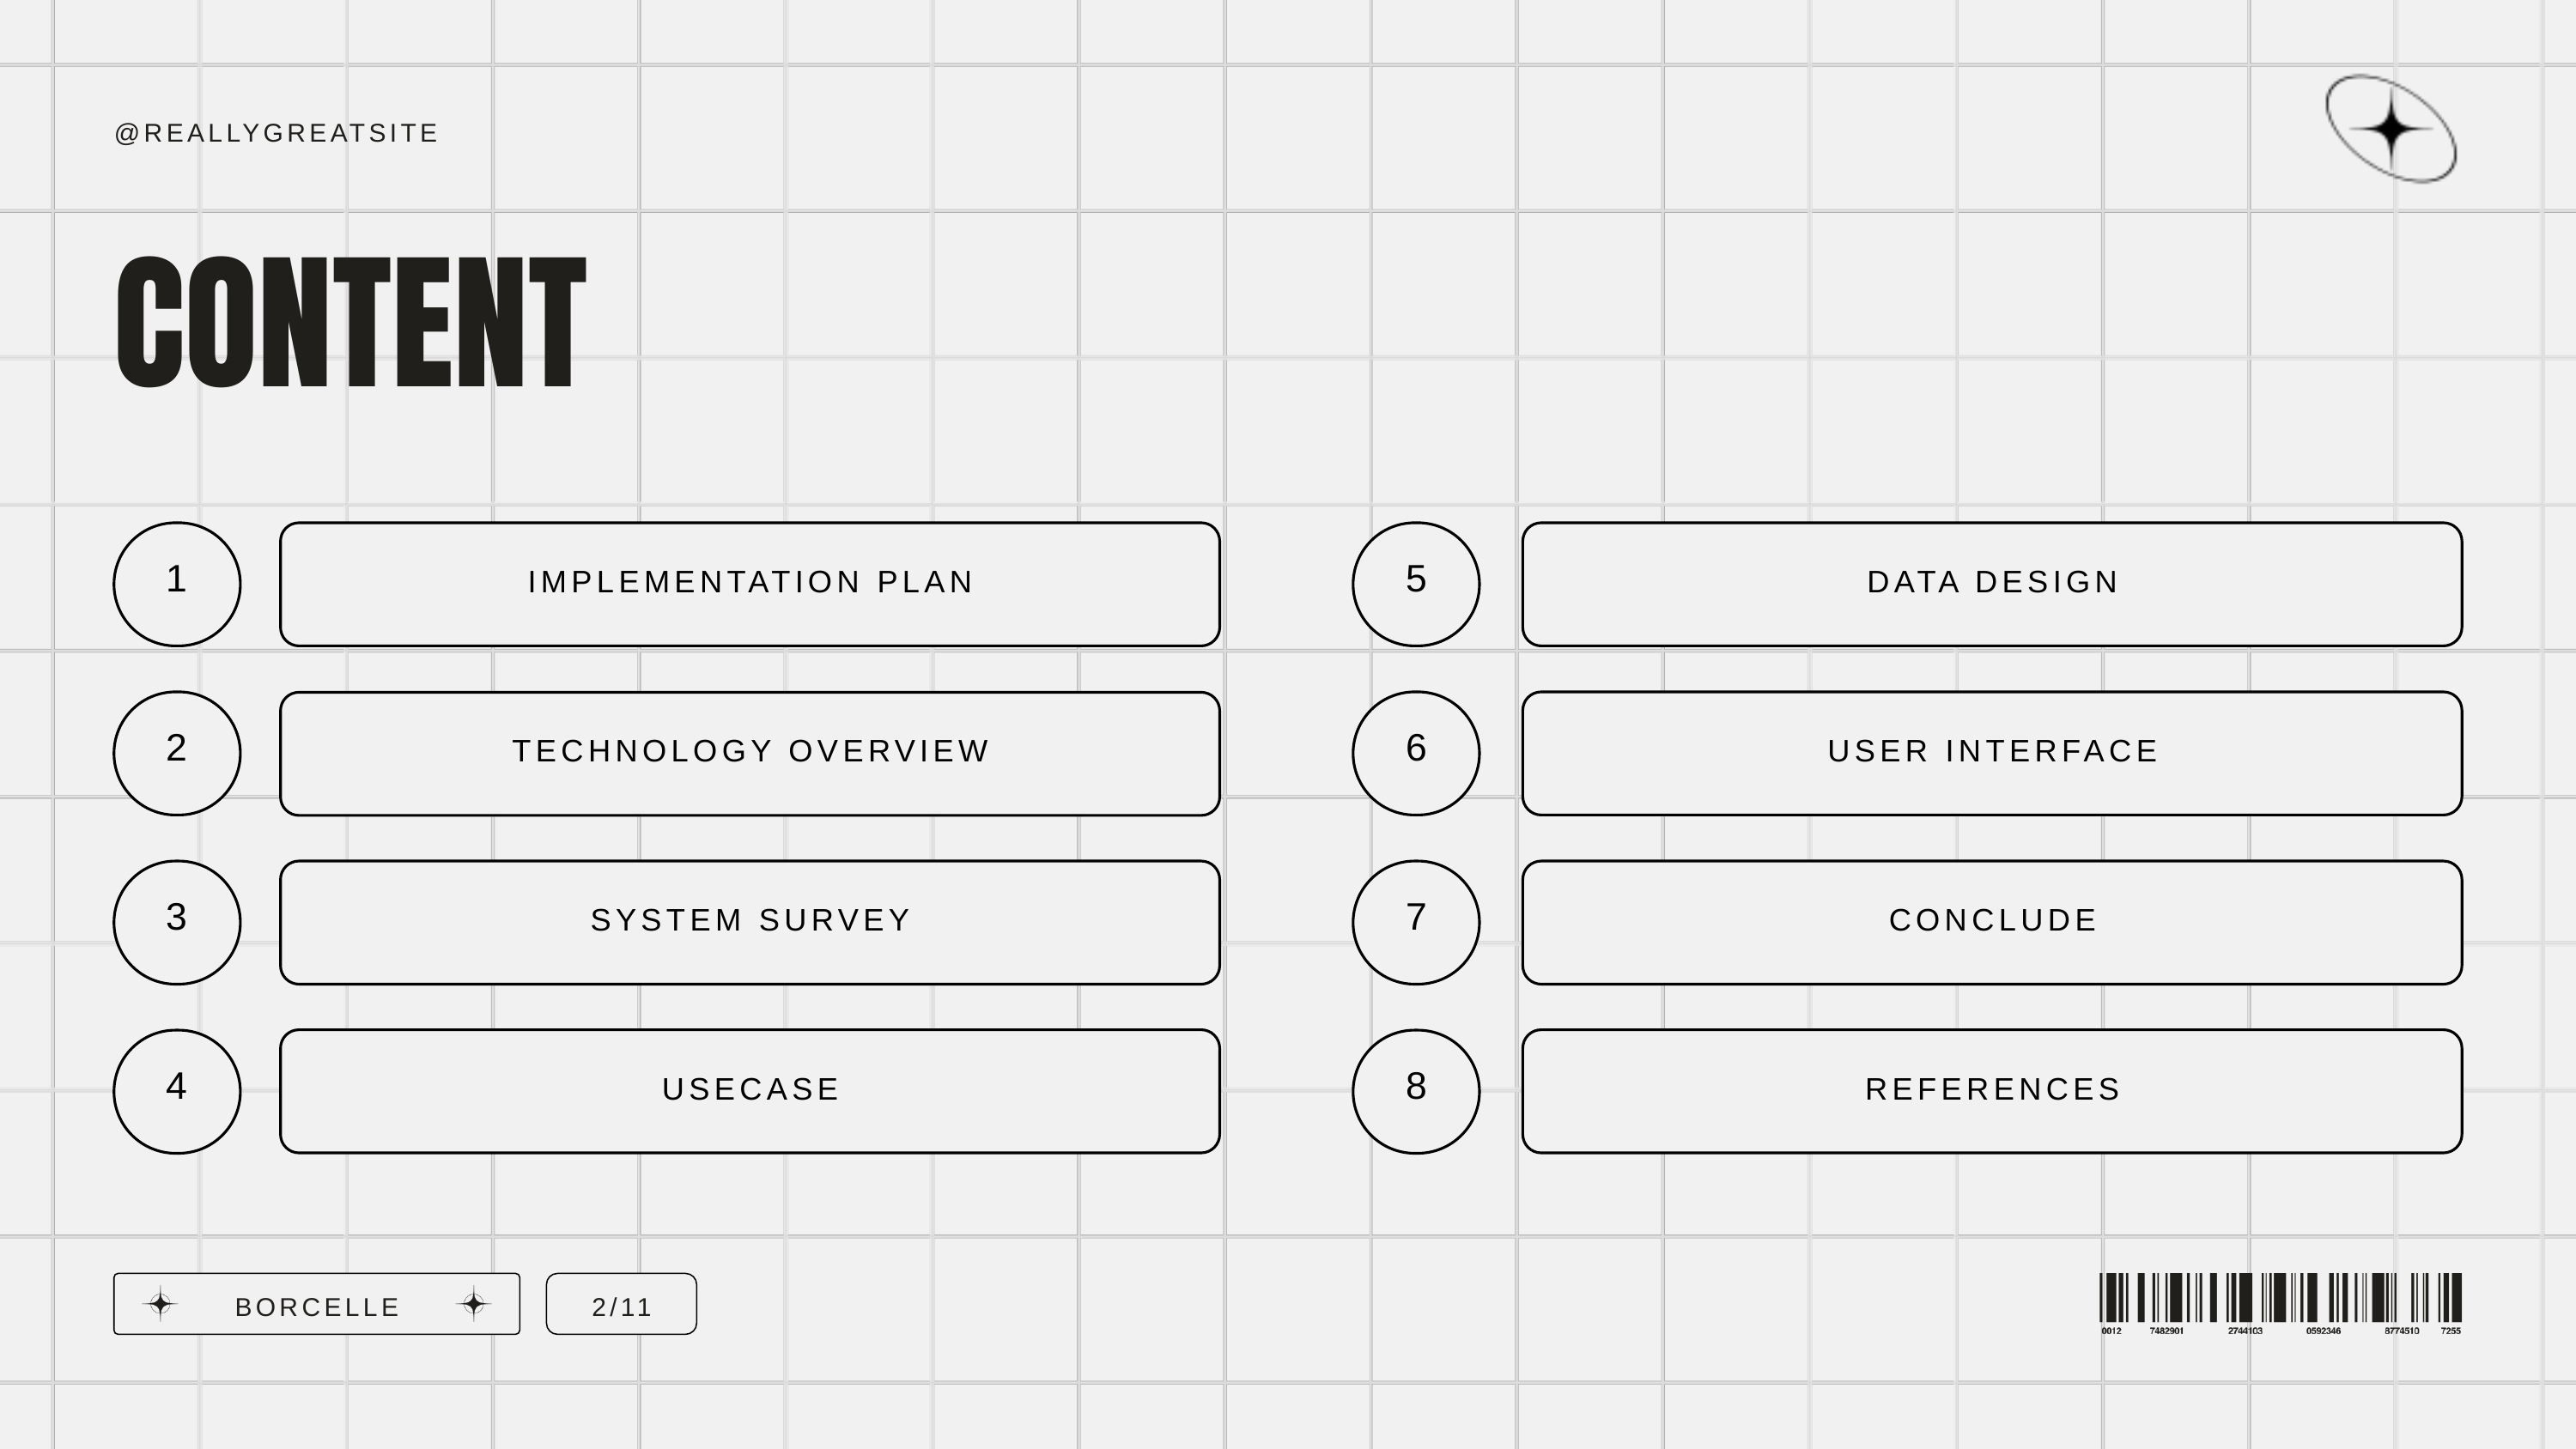

@REALLYGREATSITE
CONTENT

1

IMPLEMENTATION PLAN

5

DATA DESIGN

2

6

USER INTERFACE

TECHNOLOGY OVERVIEW

3

SYSTEM SURVEY

7

CONCLUDE

USECASE

REFERENCES

4

8

BORCELLE

2/11